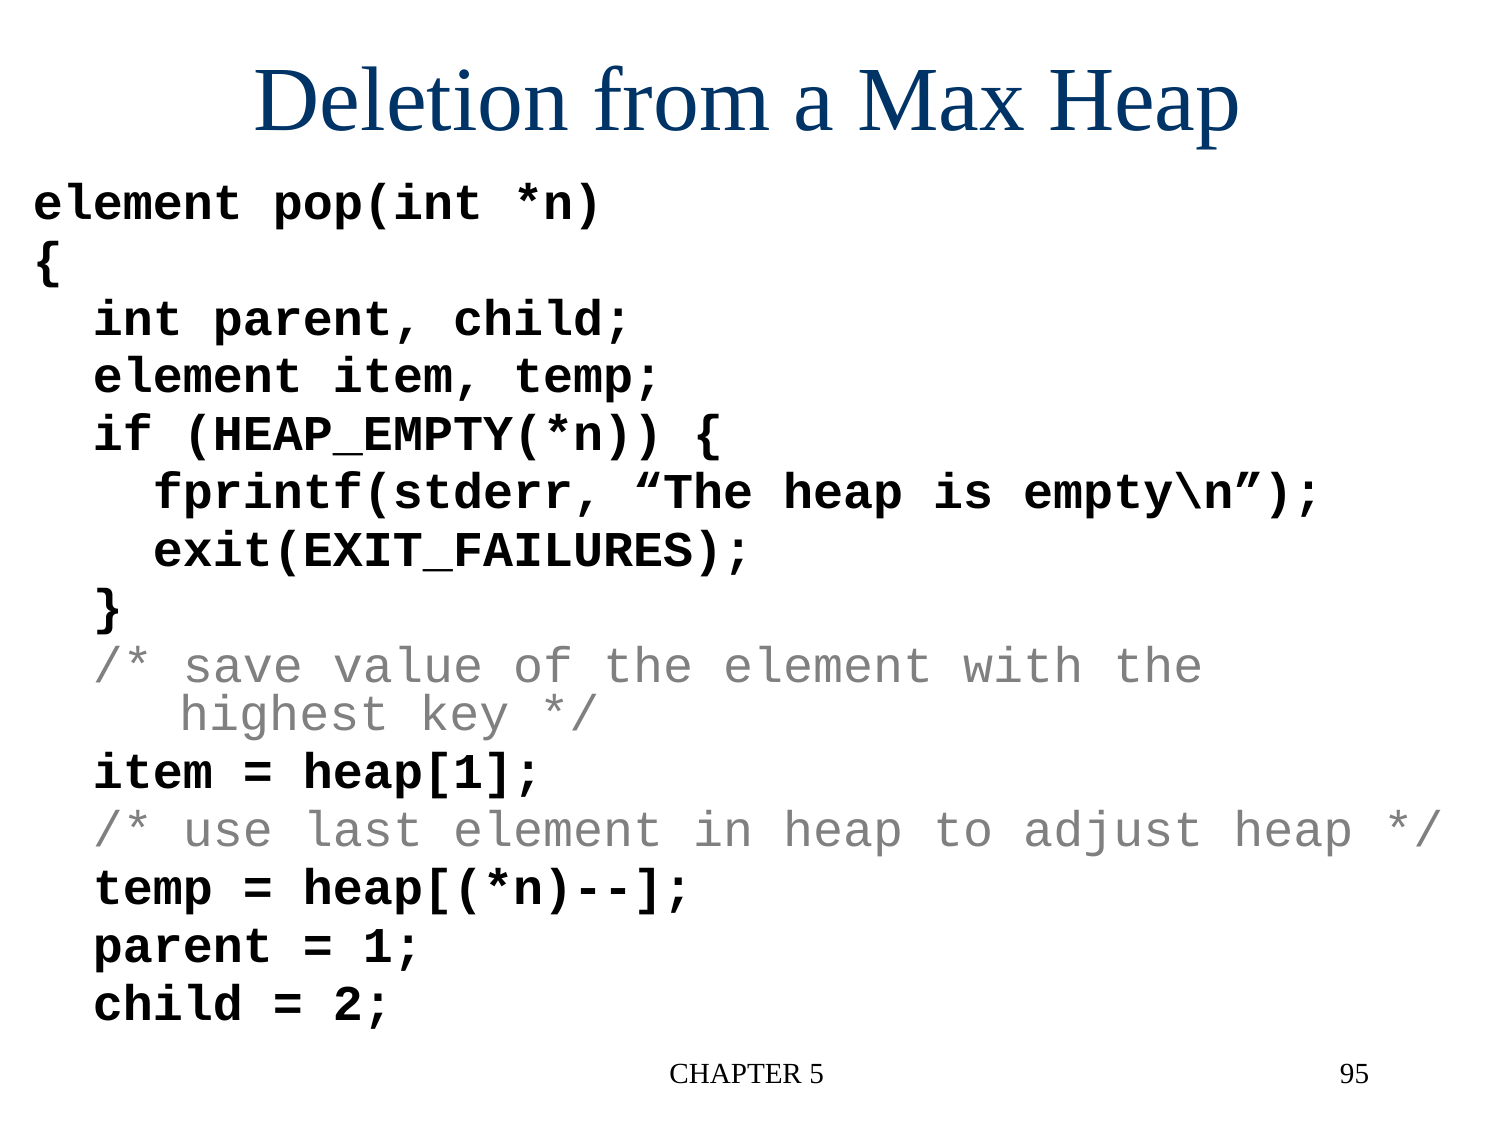

Deletion from a Max Heap
element pop(int *n)
{
  int parent, child;
  element item, temp;
  if (HEAP_EMPTY(*n)) {
    fprintf(stderr, “The heap is empty\n”);
    exit(EXIT_FAILURES);
  }
  /* save value of the element with the
   highest key */
  item = heap[1];
  /* use last element in heap to adjust heap */
  temp = heap[(*n)--];
  parent = 1;
  child = 2;
CHAPTER 5
95